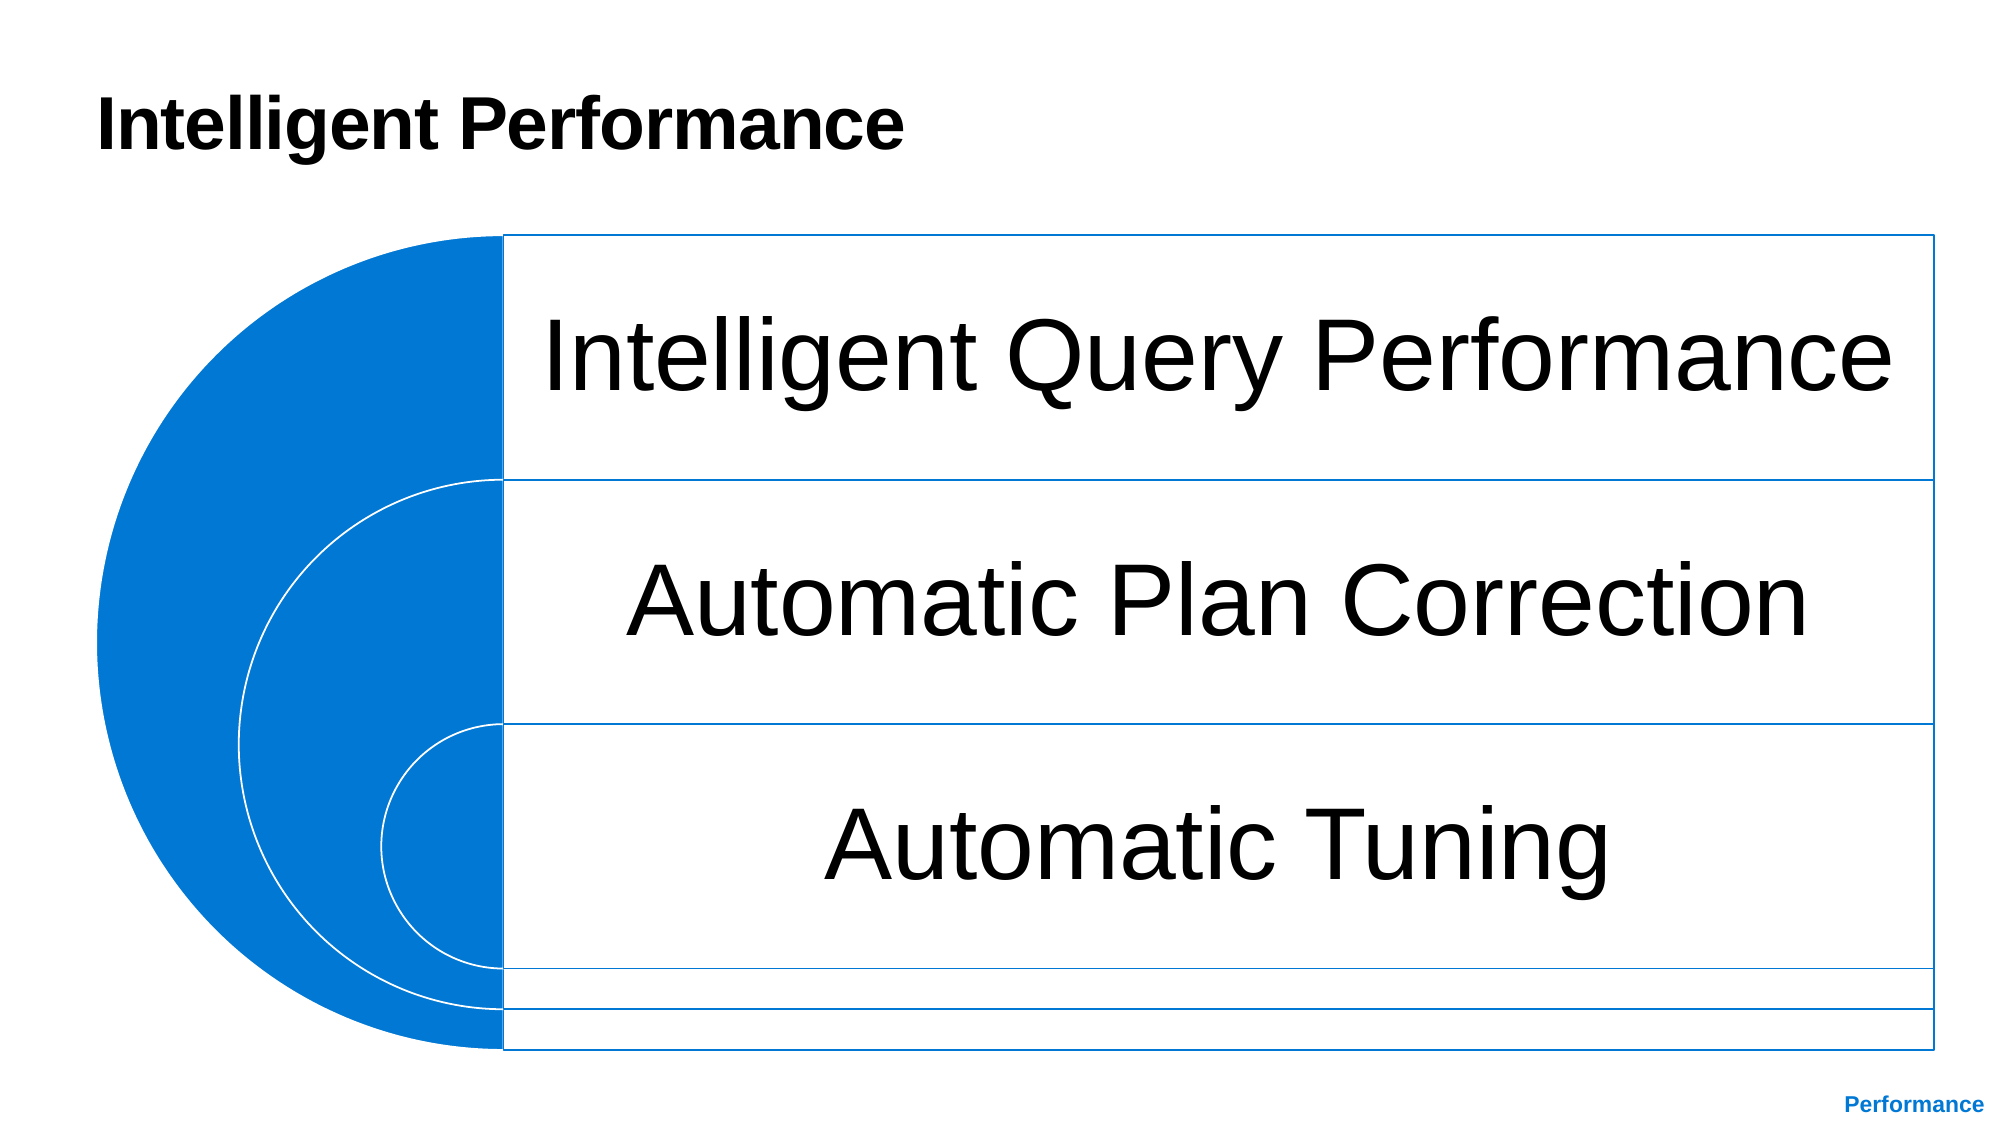

# Intelligent Performance
Intelligent Query Performance
Automatic Plan Correction
Automatic Tuning
Performance